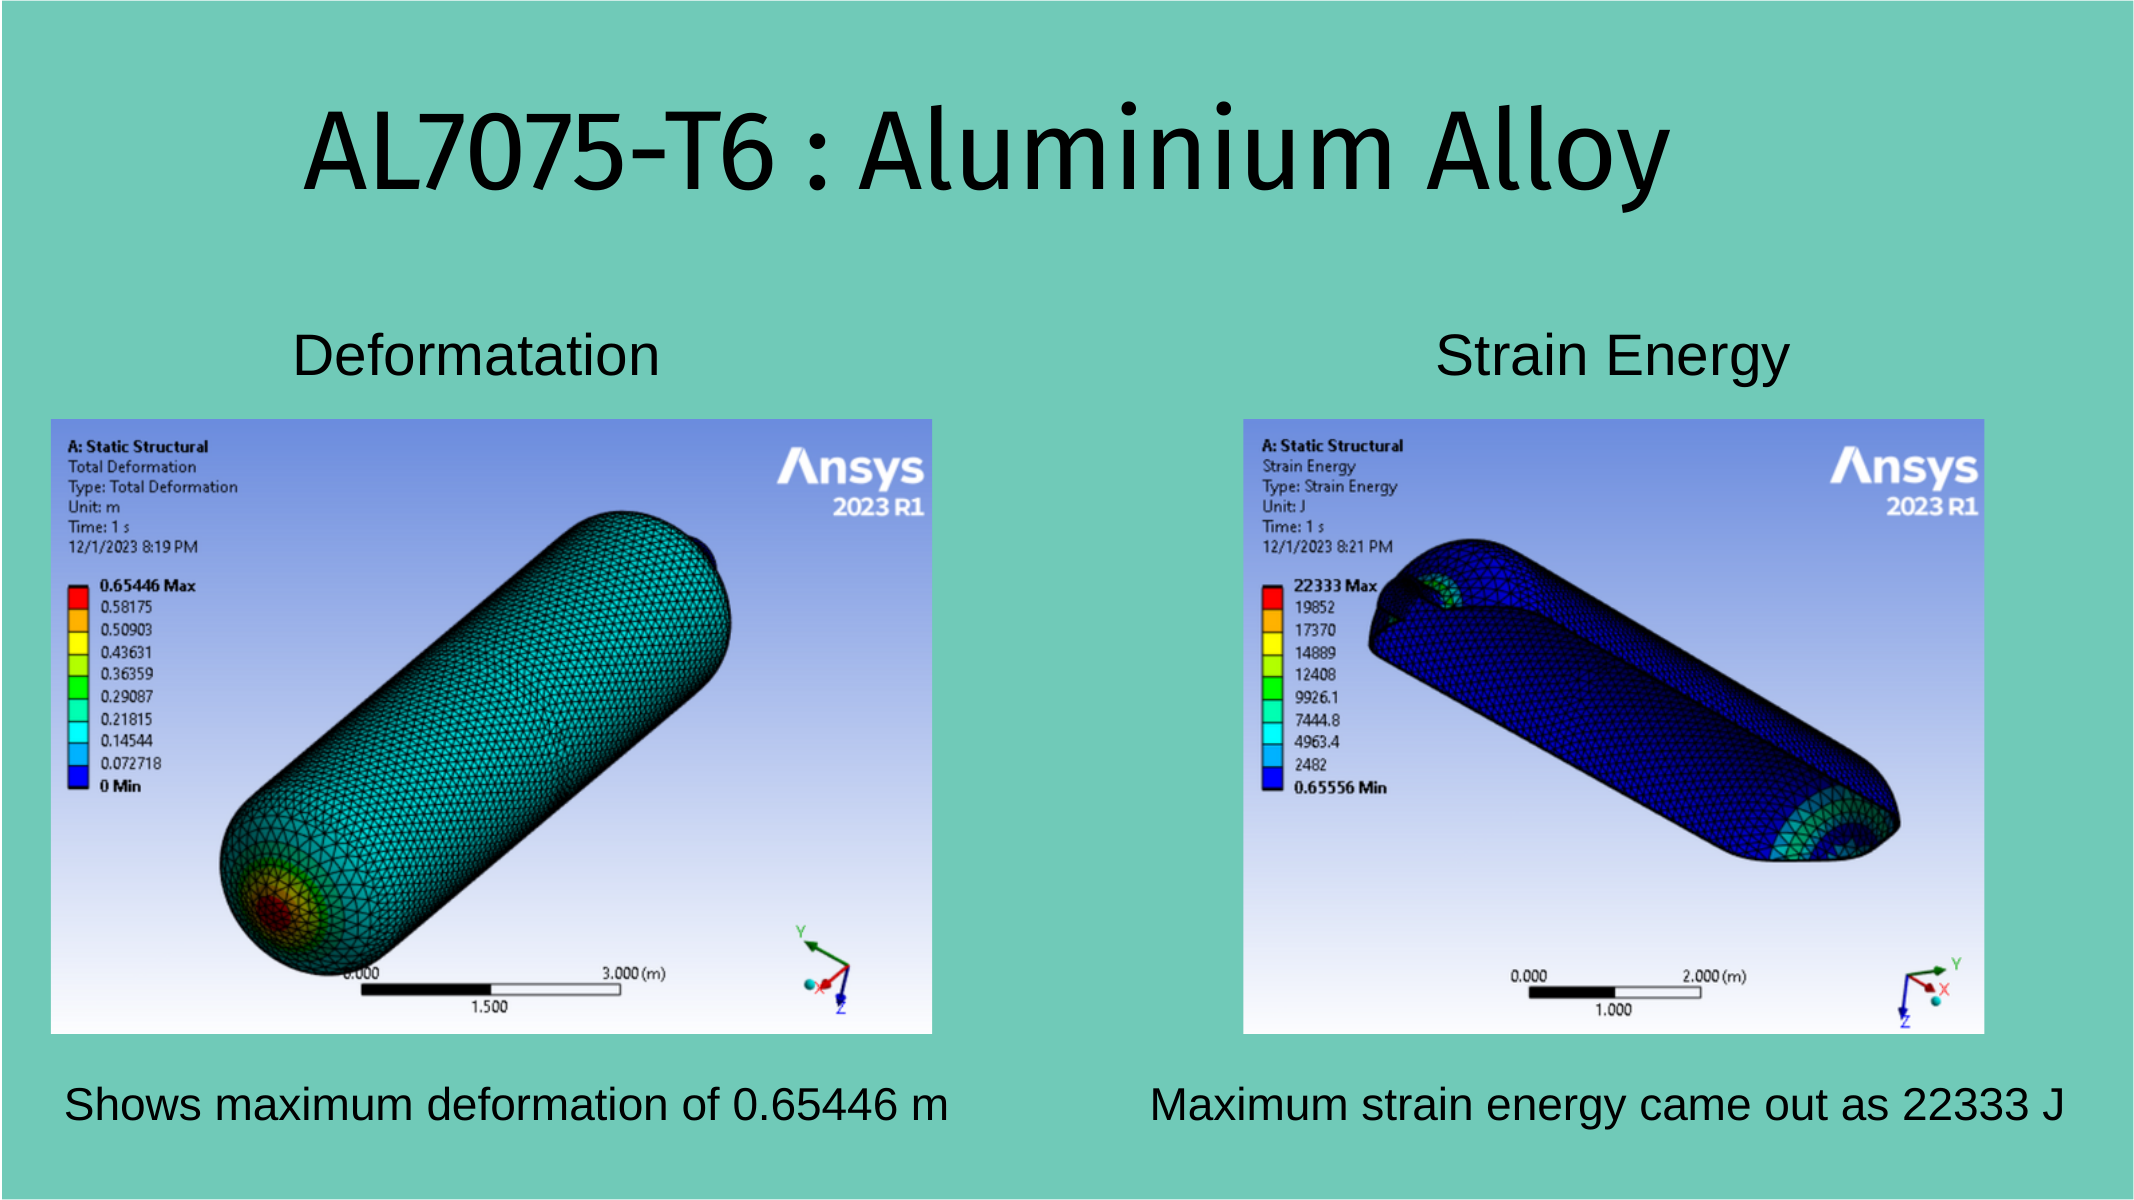

AL7075-T6 : Aluminium Alloy
Strain Energy
Deformatation

Shows maximum deformation of 0.65446 m
Maximum strain energy came out as 22333 J